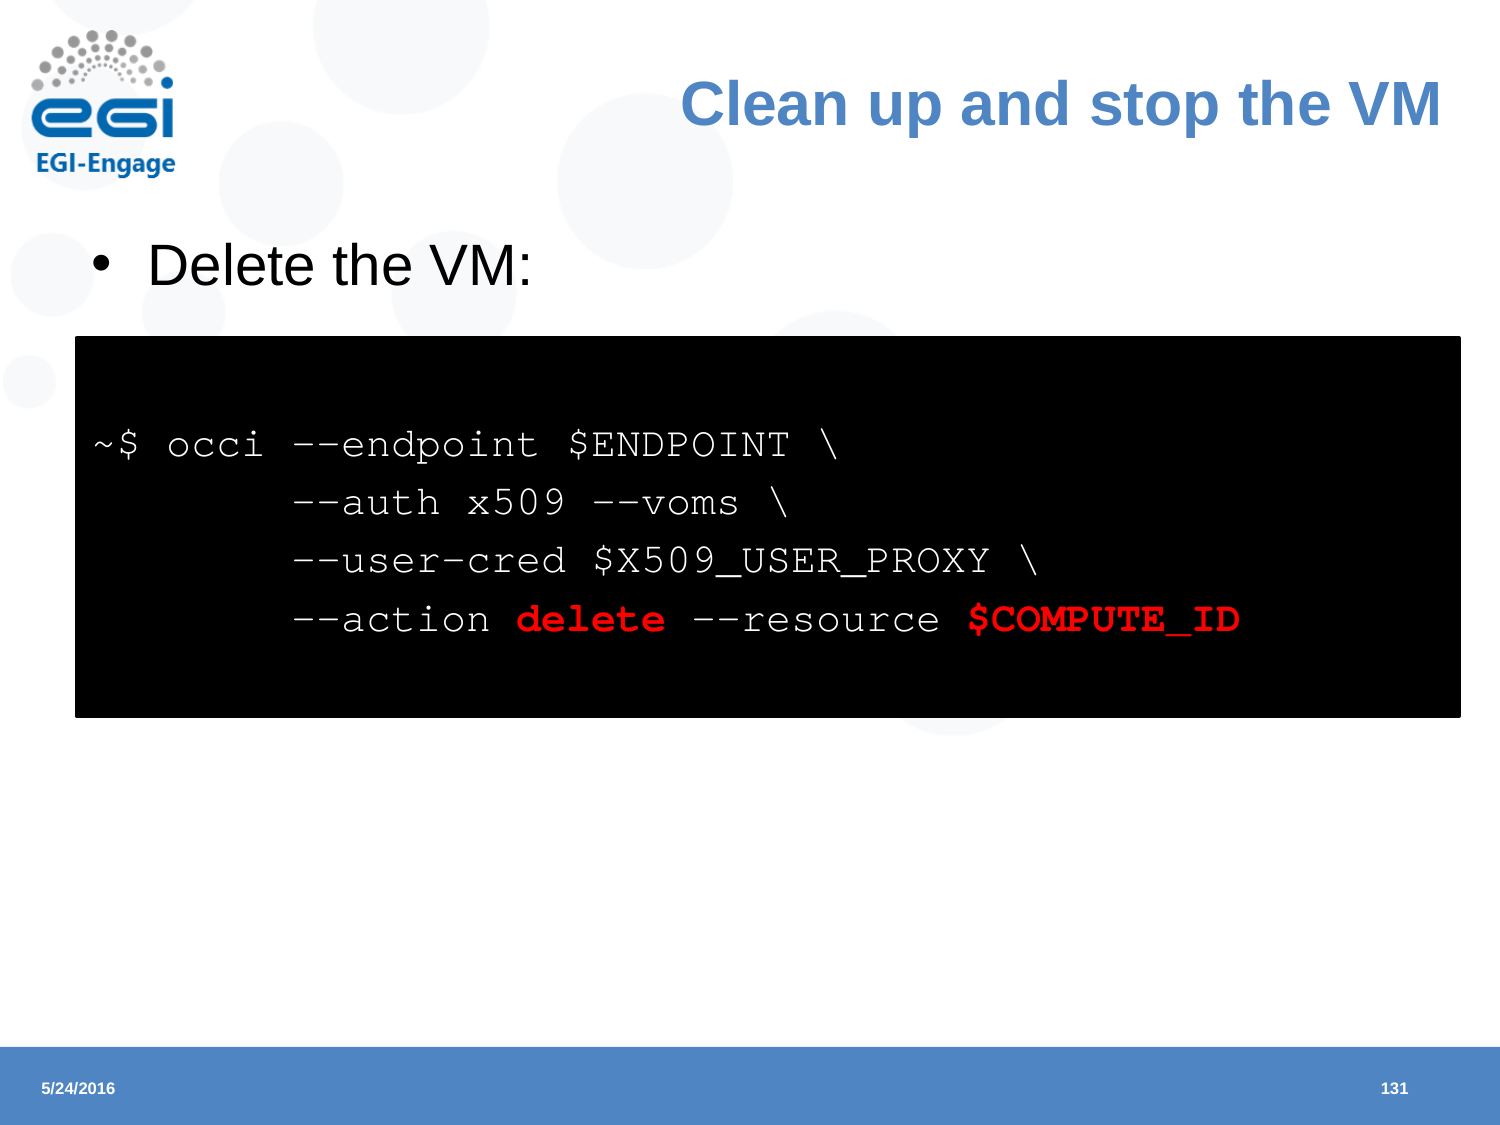

# Clean up and stop the VM
Delete the VM:
~$ occi --endpoint $ENDPOINT \
        --auth x509 --voms \
        --user-cred $X509_USER_PROXY \
        --action delete --resource $COMPUTE_ID